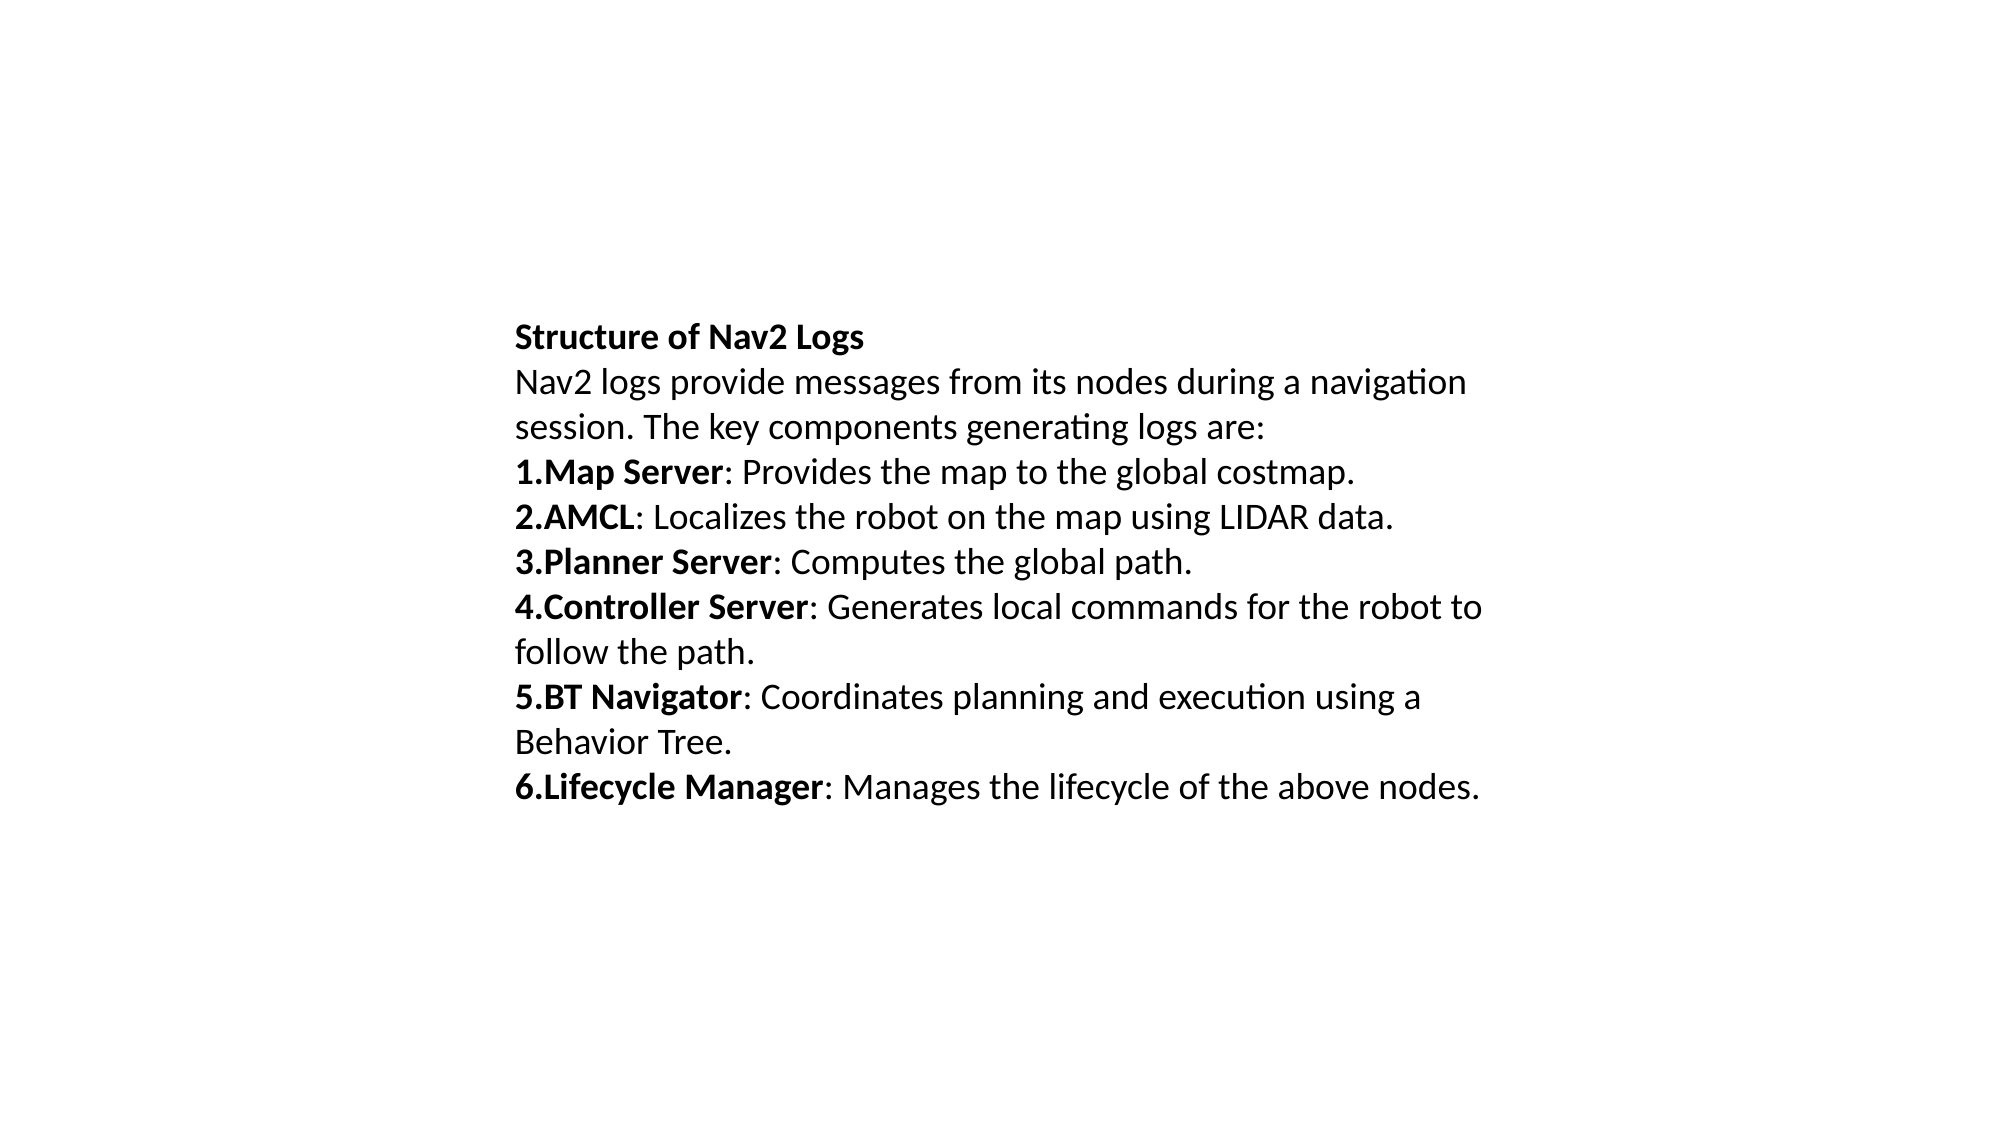

Structure of Nav2 Logs
Nav2 logs provide messages from its nodes during a navigation session. The key components generating logs are:
Map Server: Provides the map to the global costmap.
AMCL: Localizes the robot on the map using LIDAR data.
Planner Server: Computes the global path.
Controller Server: Generates local commands for the robot to follow the path.
BT Navigator: Coordinates planning and execution using a Behavior Tree.
Lifecycle Manager: Manages the lifecycle of the above nodes.